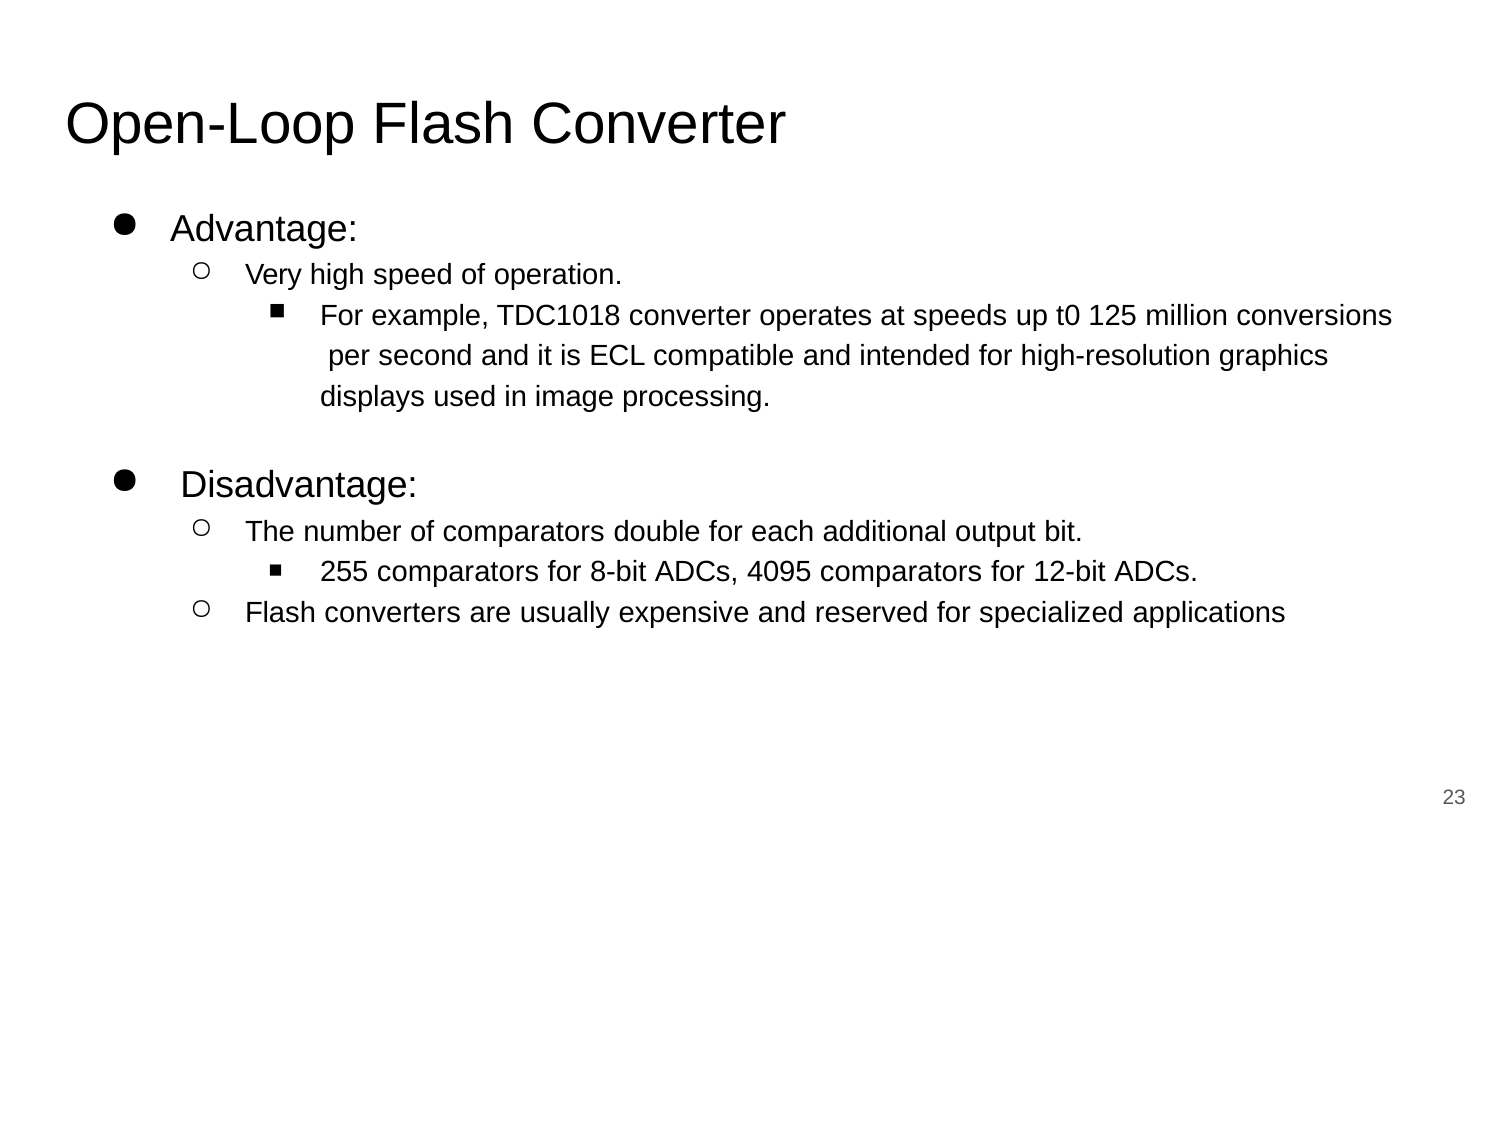

# Open-Loop Flash Converter
Advantage:
Very high speed of operation.
For example, TDC1018 converter operates at speeds up t0 125 million conversions  per second and it is ECL compatible and intended for high-resolution graphics  displays used in image processing.

Disadvantage:
The number of comparators double for each additional output bit.
255 comparators for 8-bit ADCs, 4095 comparators for 12-bit ADCs.
Flash converters are usually expensive and reserved for specialized applications
23